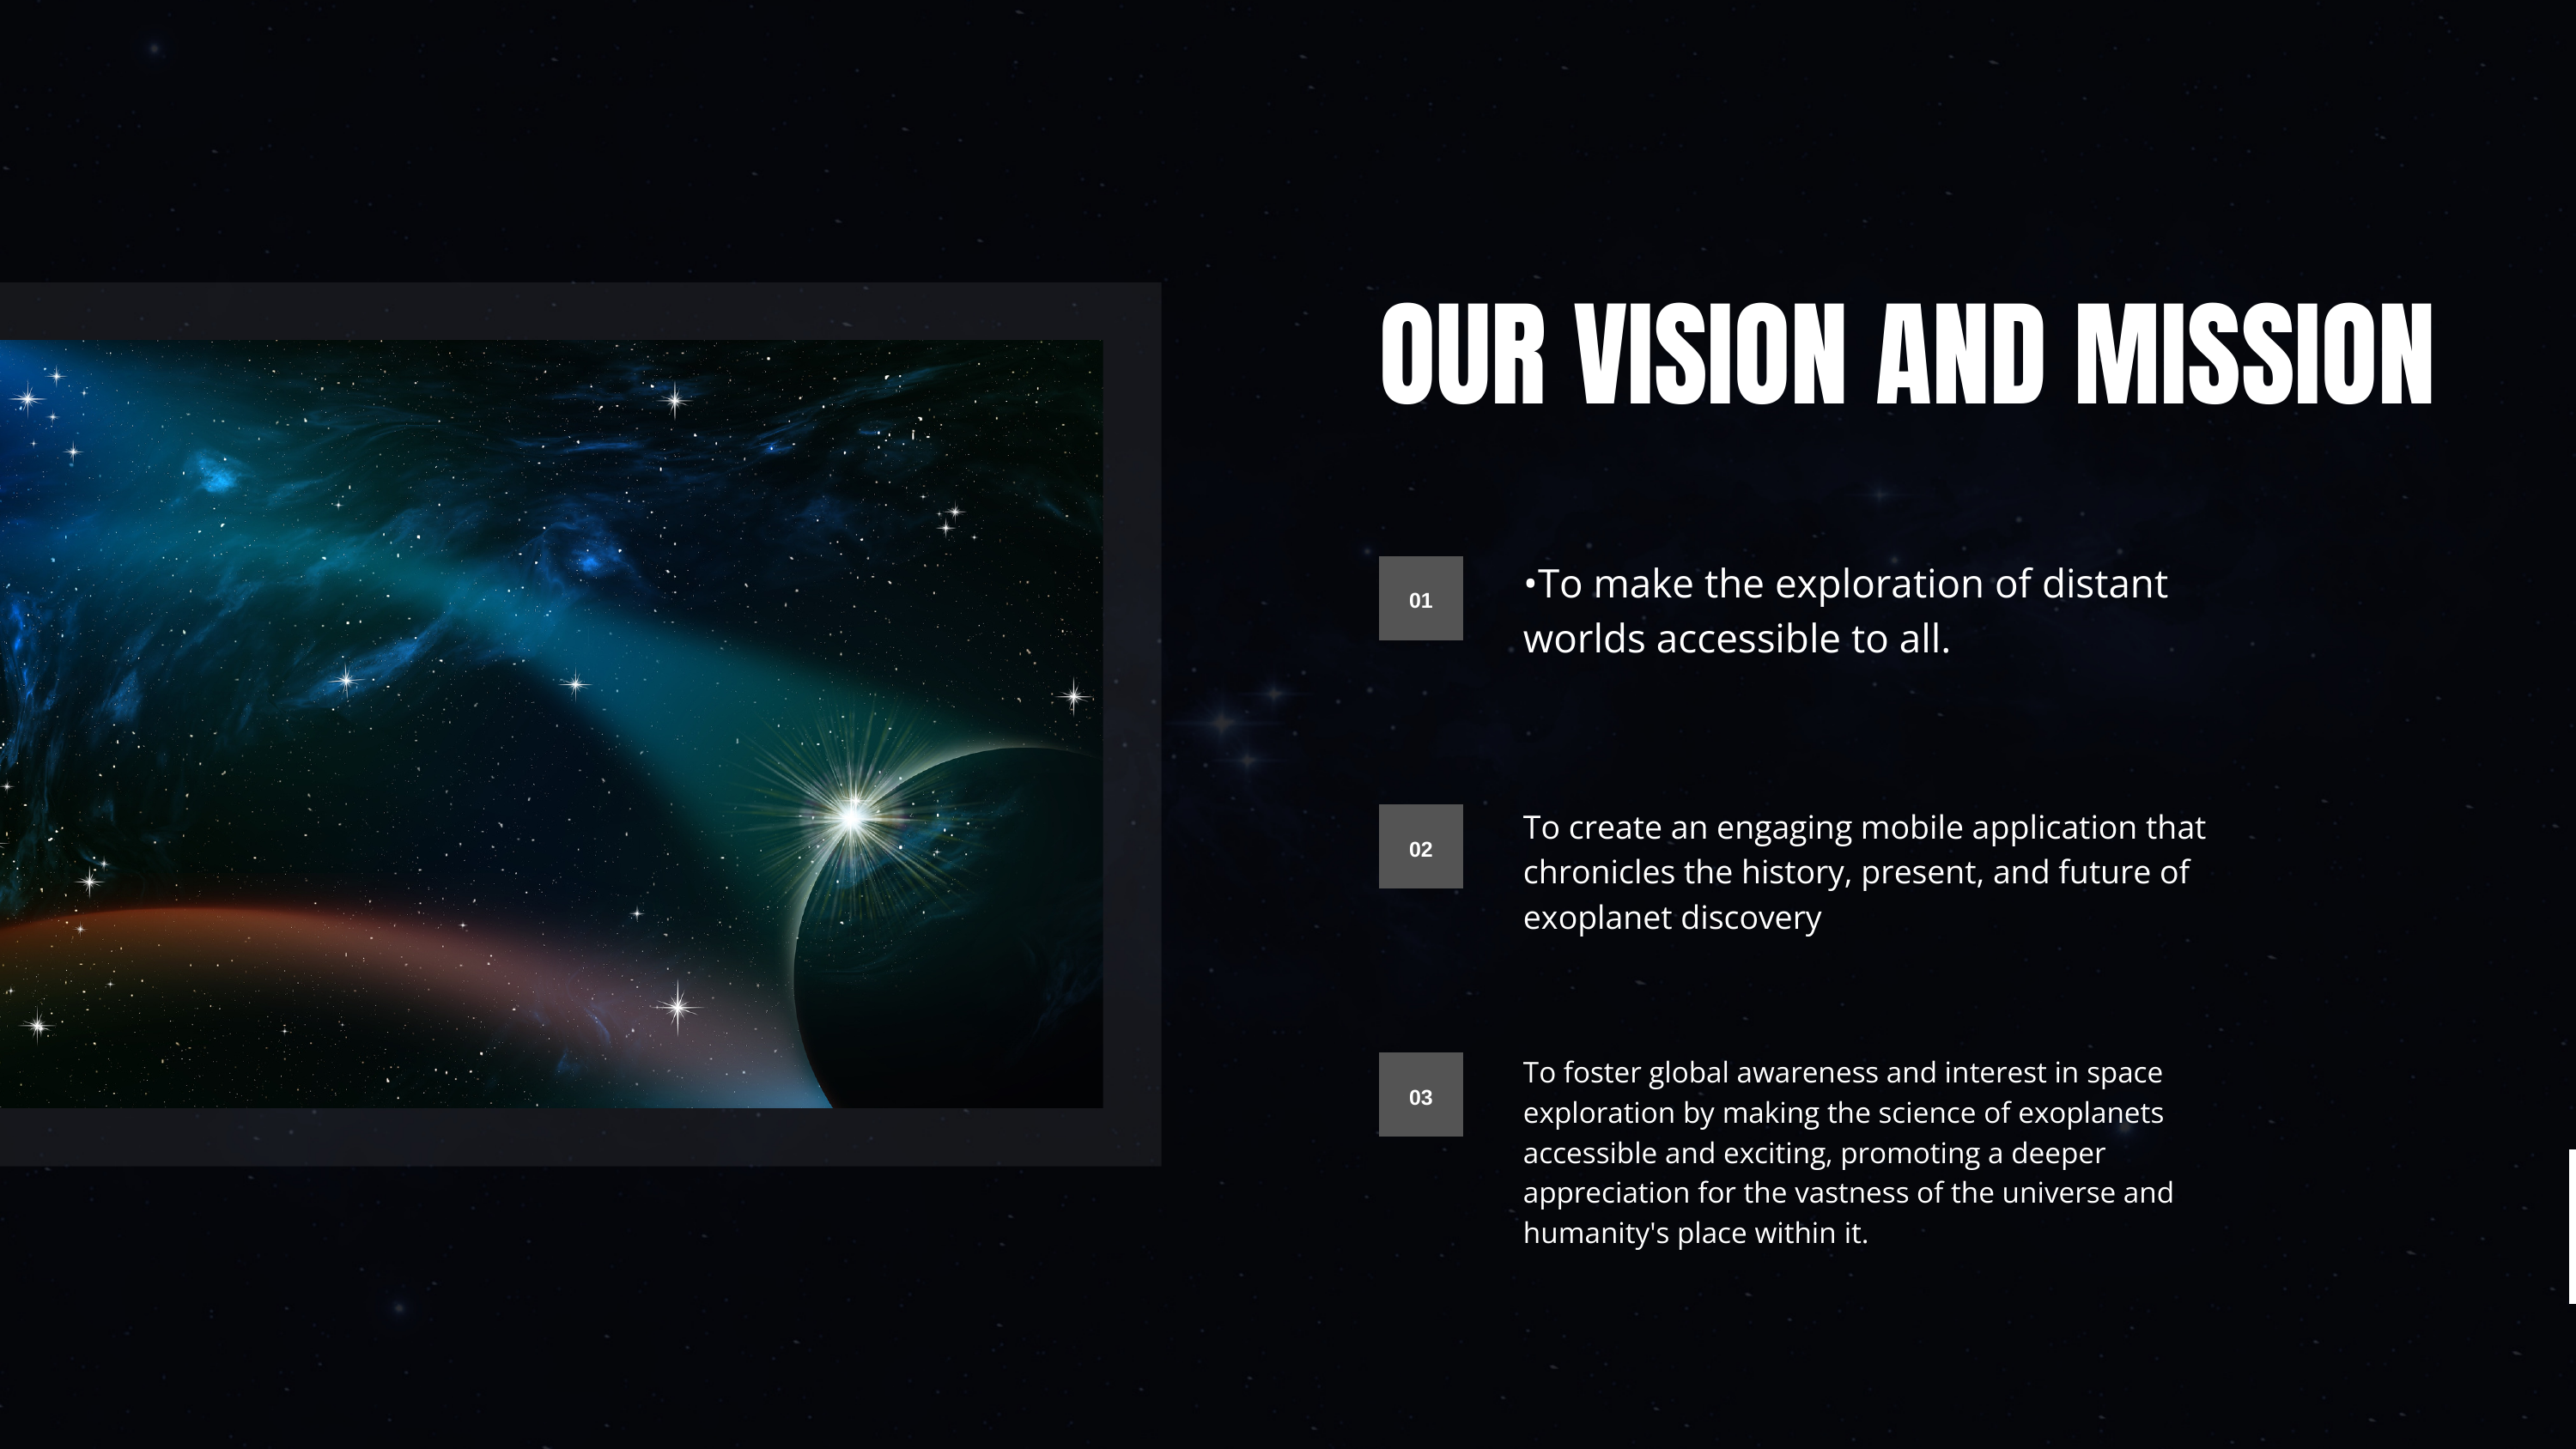

OUR VISION AND MISSION

•To make the exploration of distant worlds accessible to all.

01
To create an engaging mobile application that chronicles the history, present, and future of exoplanet discovery

02
To foster global awareness and interest in space exploration by making the science of exoplanets accessible and exciting, promoting a deeper appreciation for the vastness of the universe and humanity's place within it.

03